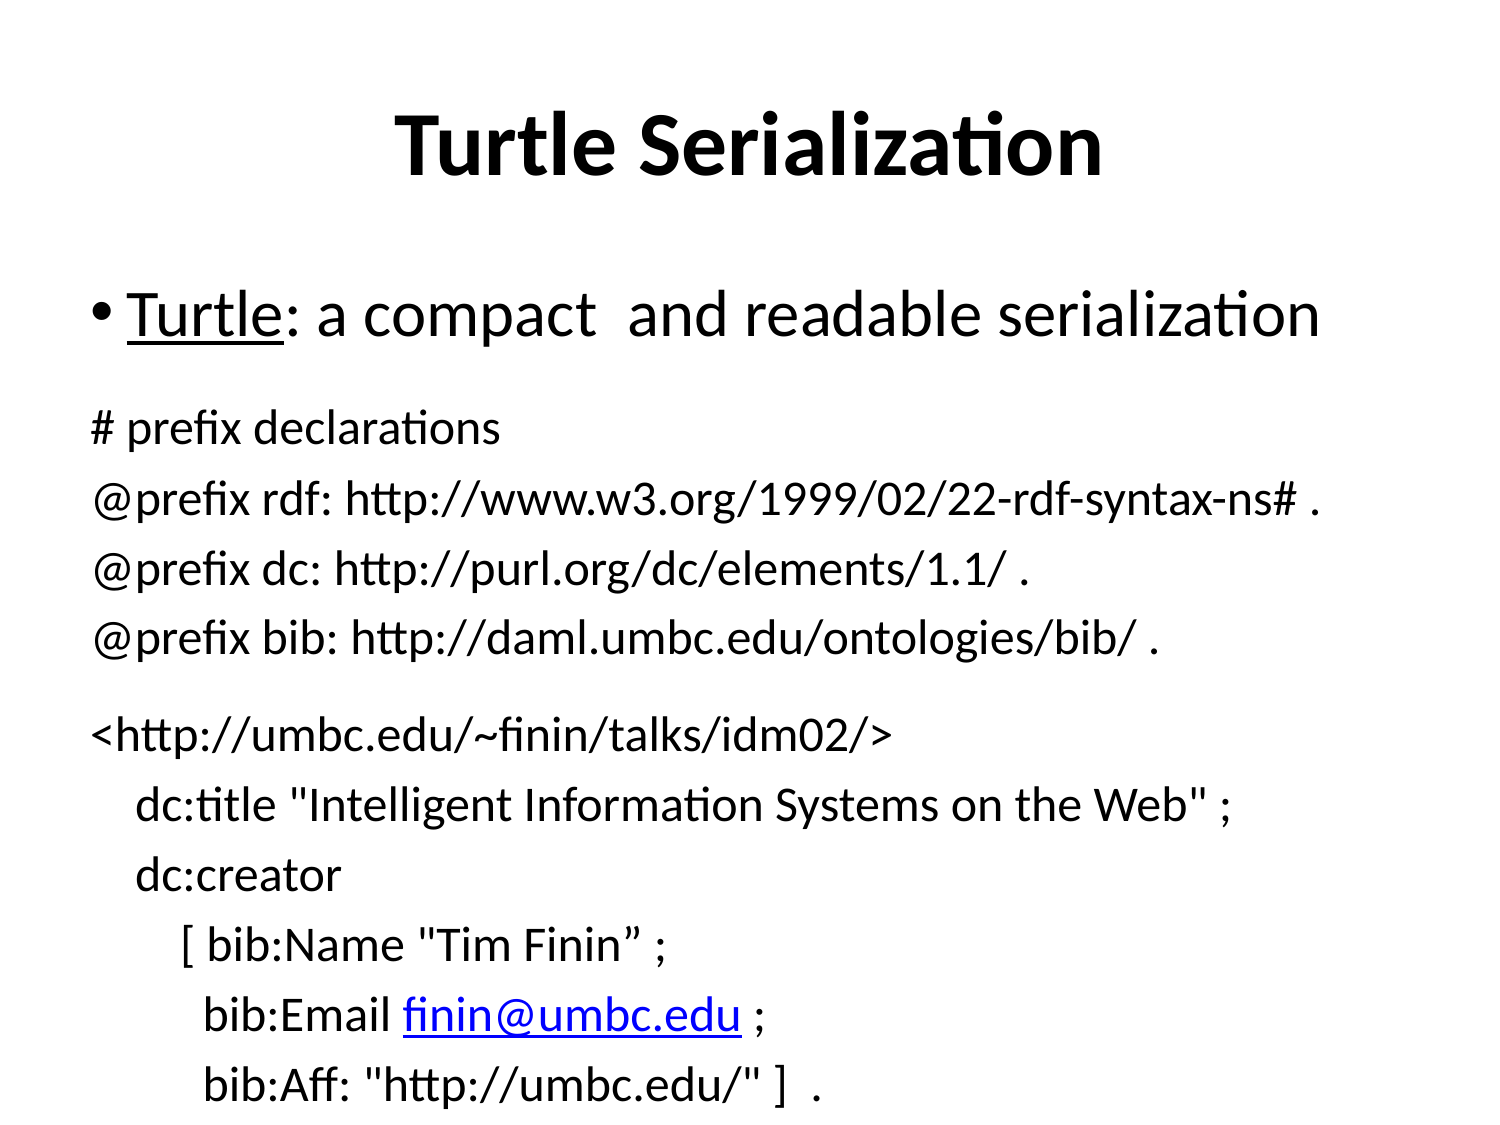

# Turtle Serialization
Turtle: a compact  and readable serialization

# prefix declarations
@prefix rdf: http://www.w3.org/1999/02/22-rdf-syntax-ns# .
@prefix dc: http://purl.org/dc/elements/1.1/ .
@prefix bib: http://daml.umbc.edu/ontologies/bib/ .

<http://umbc.edu/~finin/talks/idm02/>
    dc:title "Intelligent Information Systems on the Web" ;
    dc:creator
        [ bib:Name "Tim Finin” ;
          bib:Email finin@umbc.edu ;
          bib:Aff: "http://umbc.edu/" ]  .